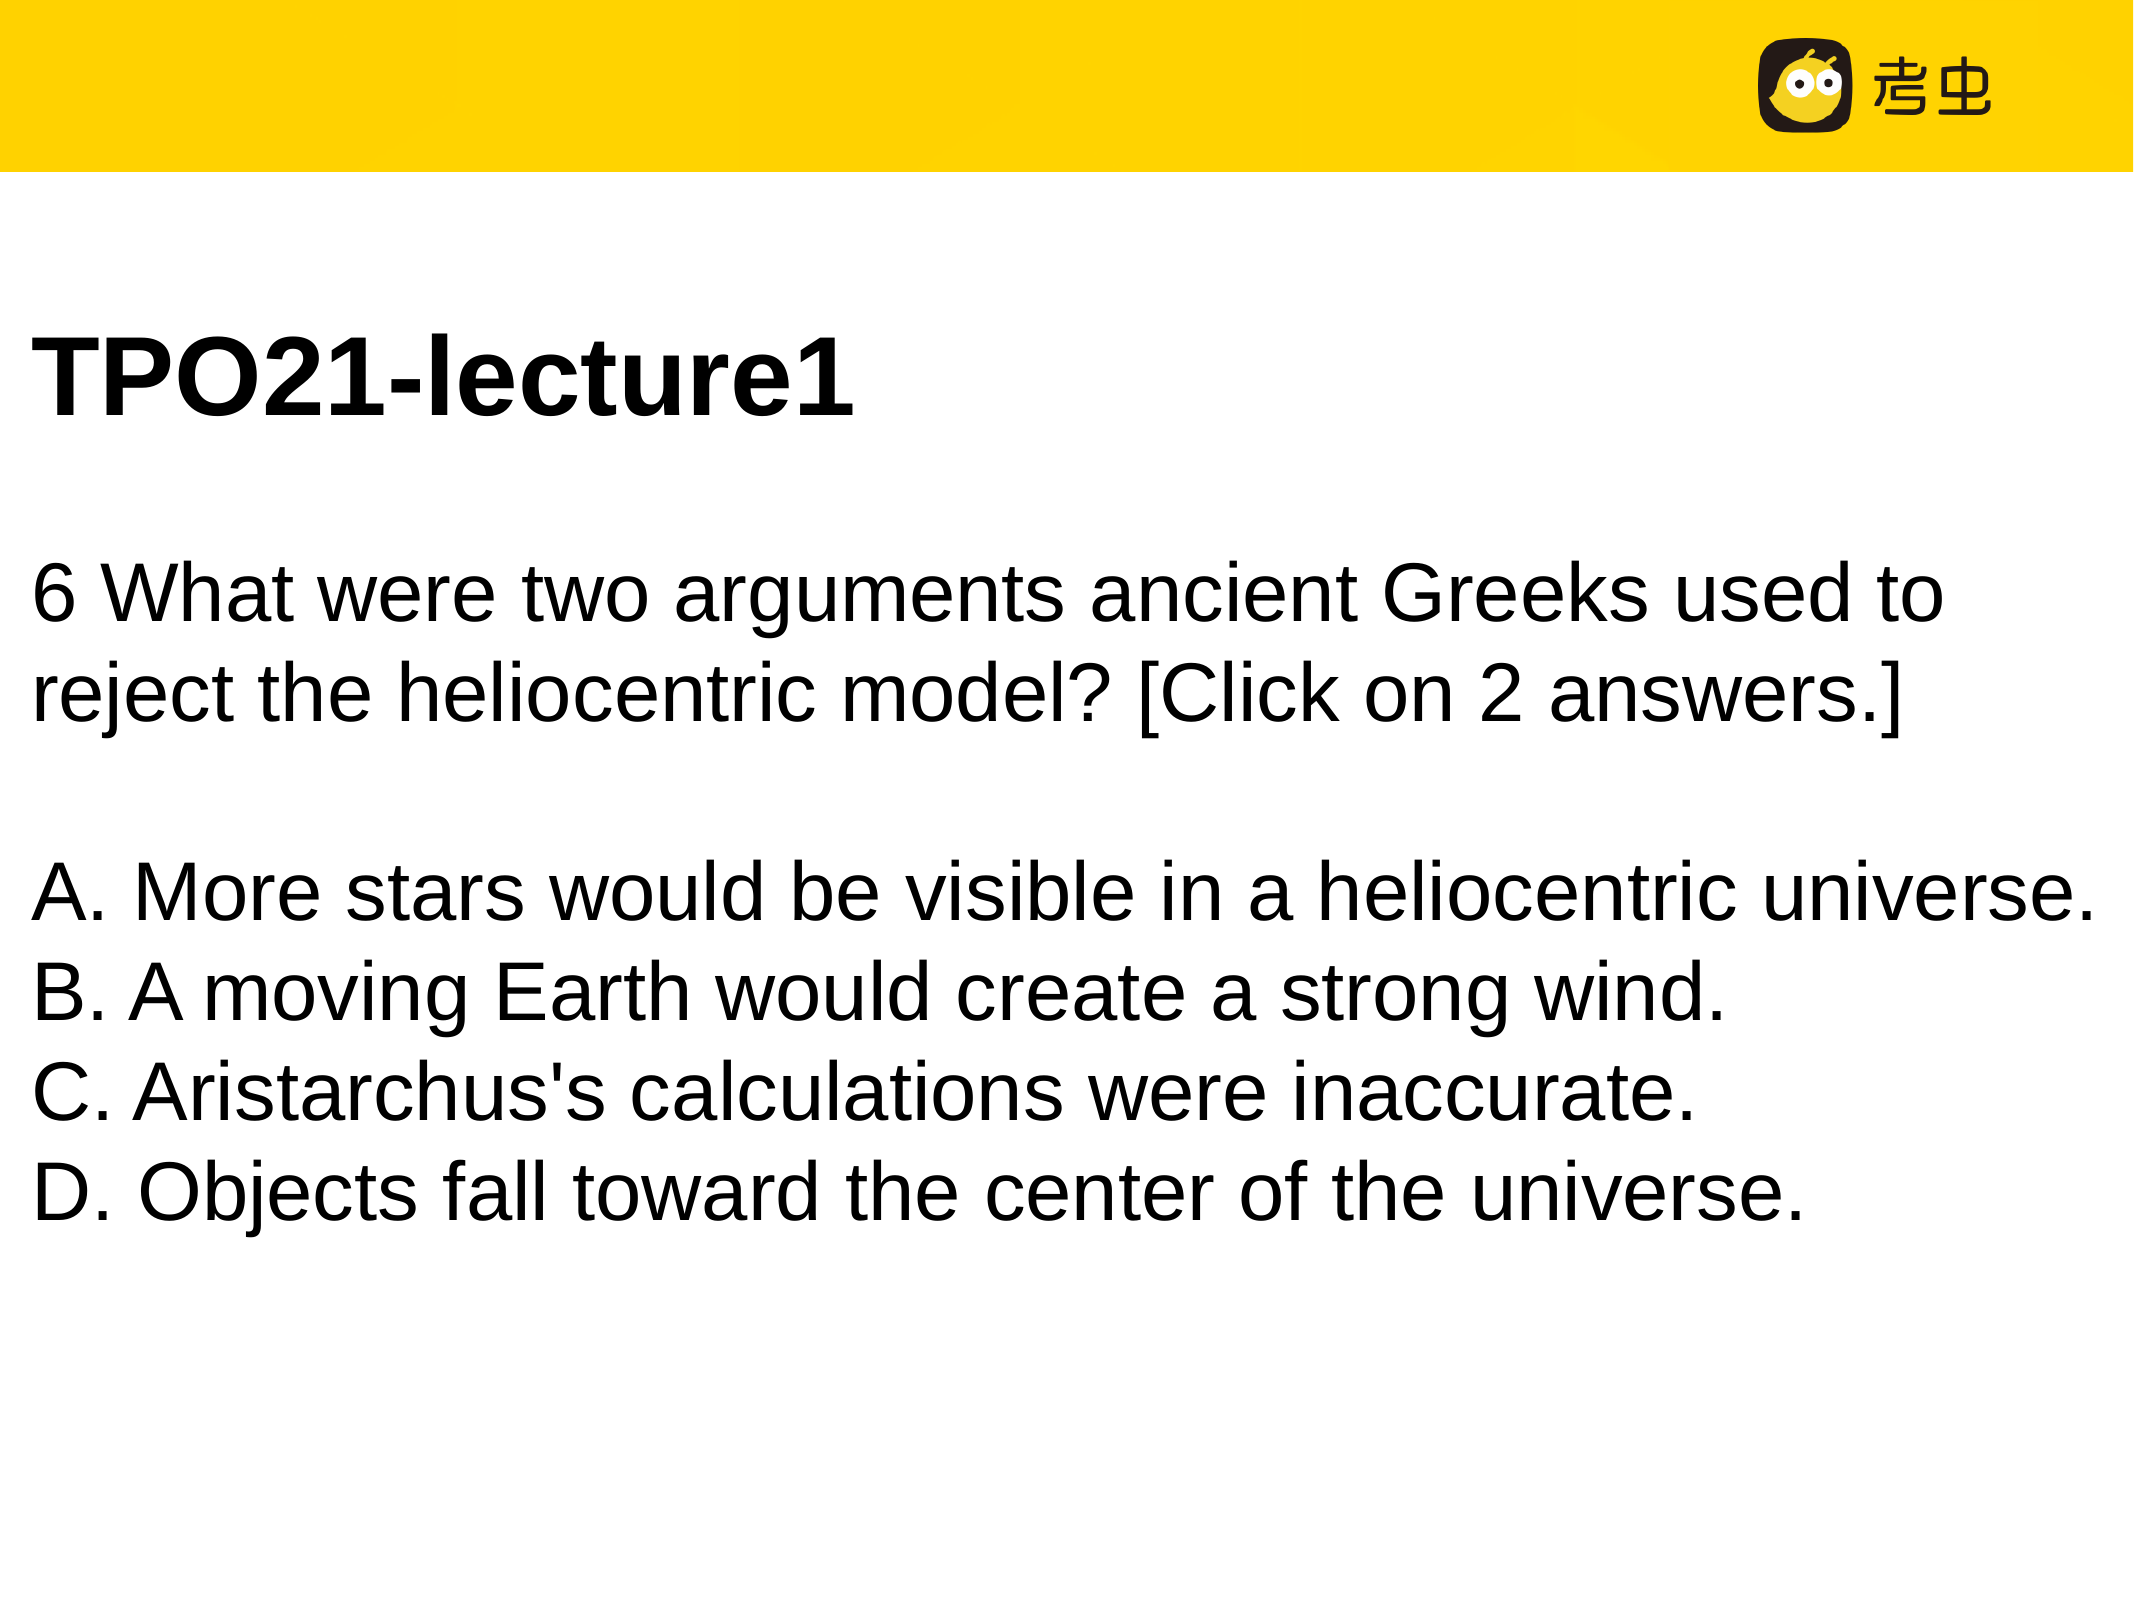

TPO21-lecture1

6 What were two arguments ancient Greeks used to reject the heliocentric model? [Click on 2 answers.]

A. More stars would be visible in a heliocentric universe.
B. A moving Earth would create a strong wind.
C. Aristarchus's calculations were inaccurate.
D. Objects fall toward the center of the universe.